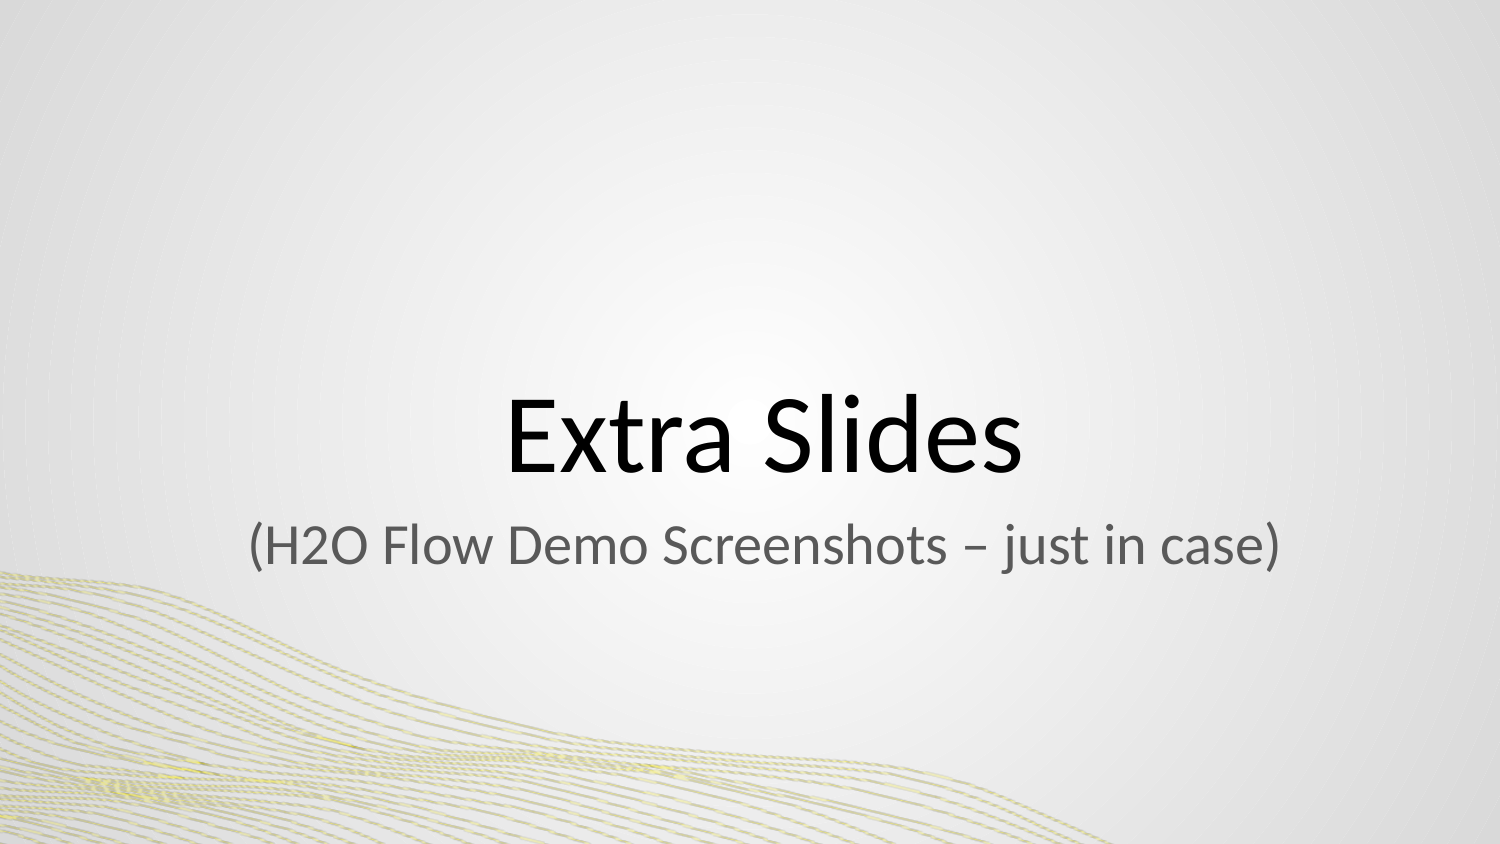

#
Extra Slides
(H2O Flow Demo Screenshots – just in case)